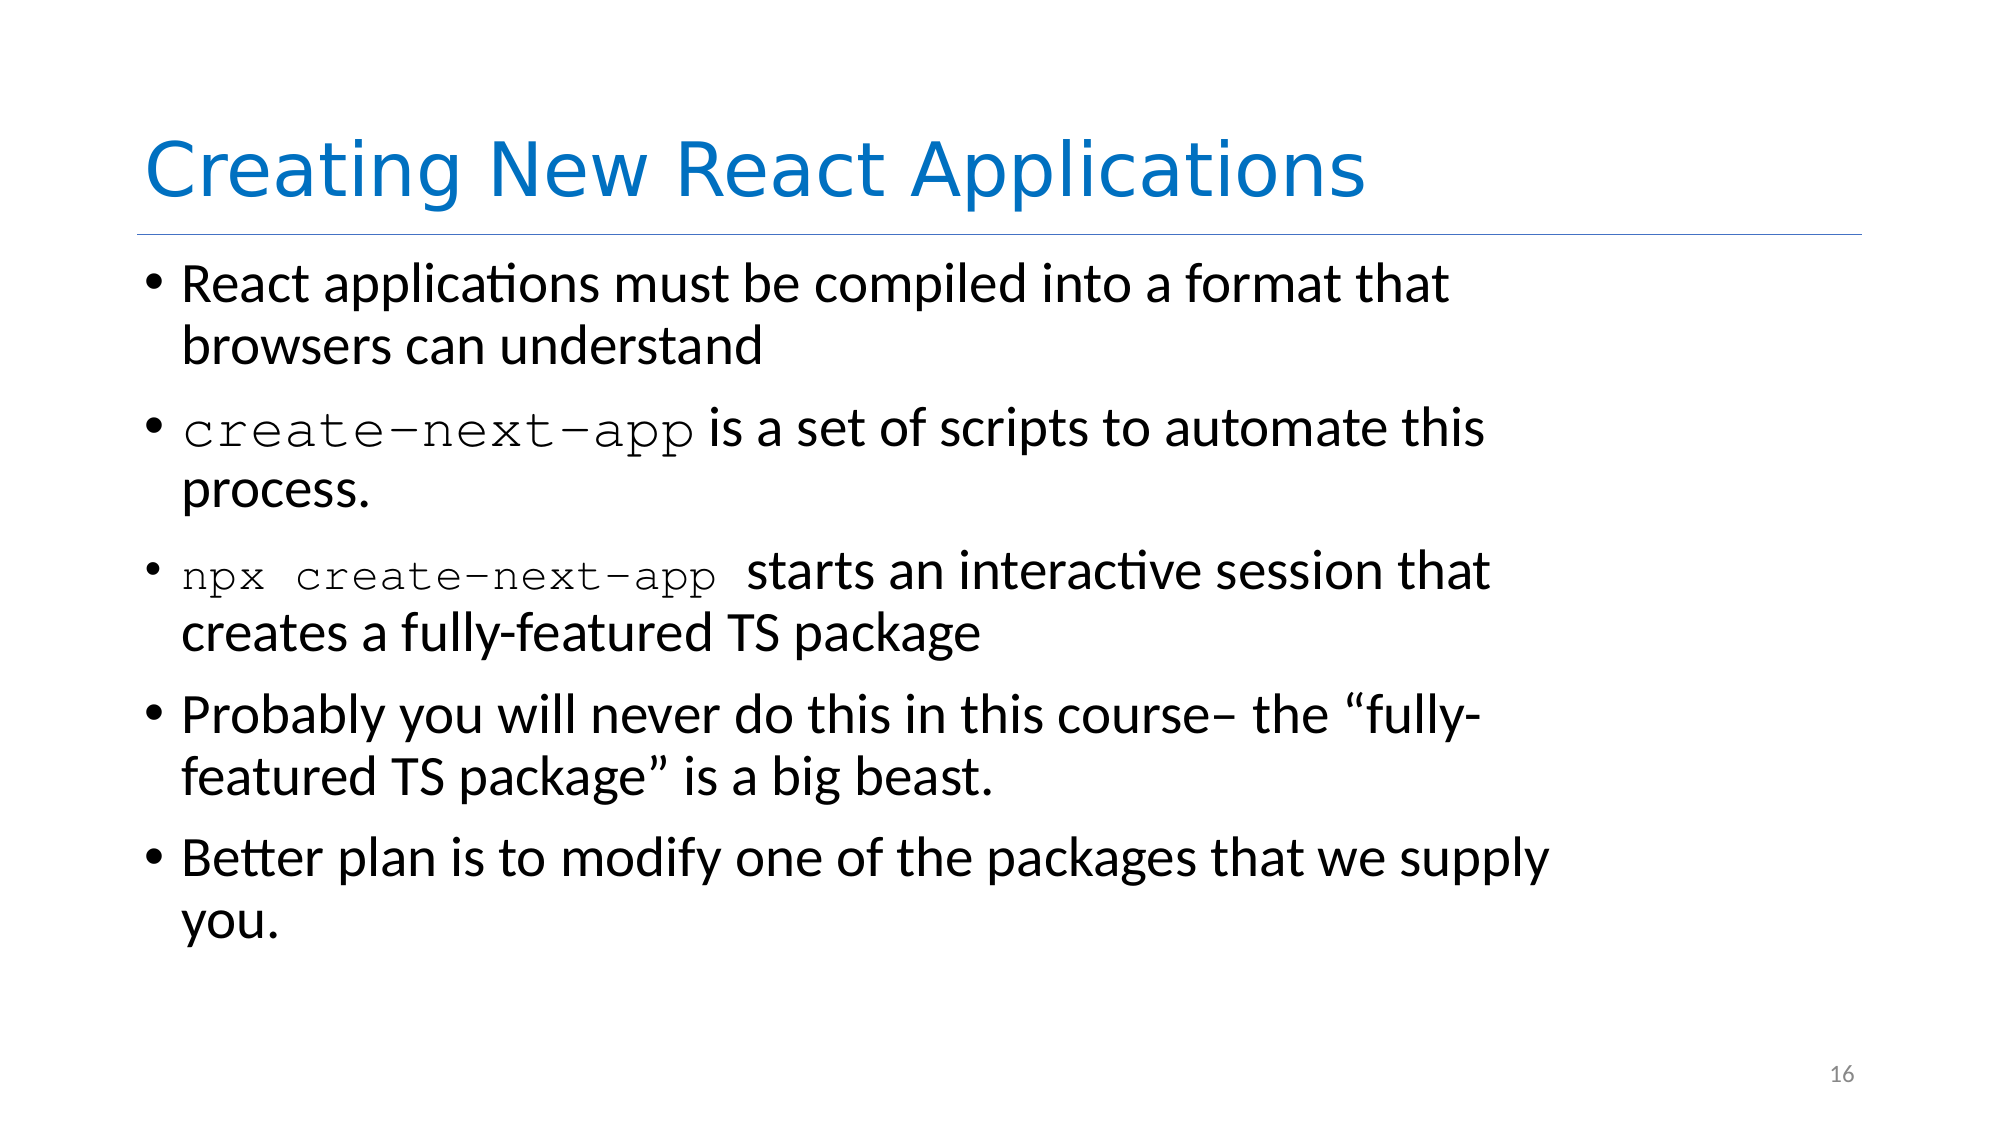

# Creating New React Applications
React applications must be compiled into a format that browsers can understand
create-next-app is a set of scripts to automate this process.
npx create-next-app starts an interactive session that creates a fully-featured TS package
Probably you will never do this in this course– the “fully-featured TS package” is a big beast.
Better plan is to modify one of the packages that we supply you.
16